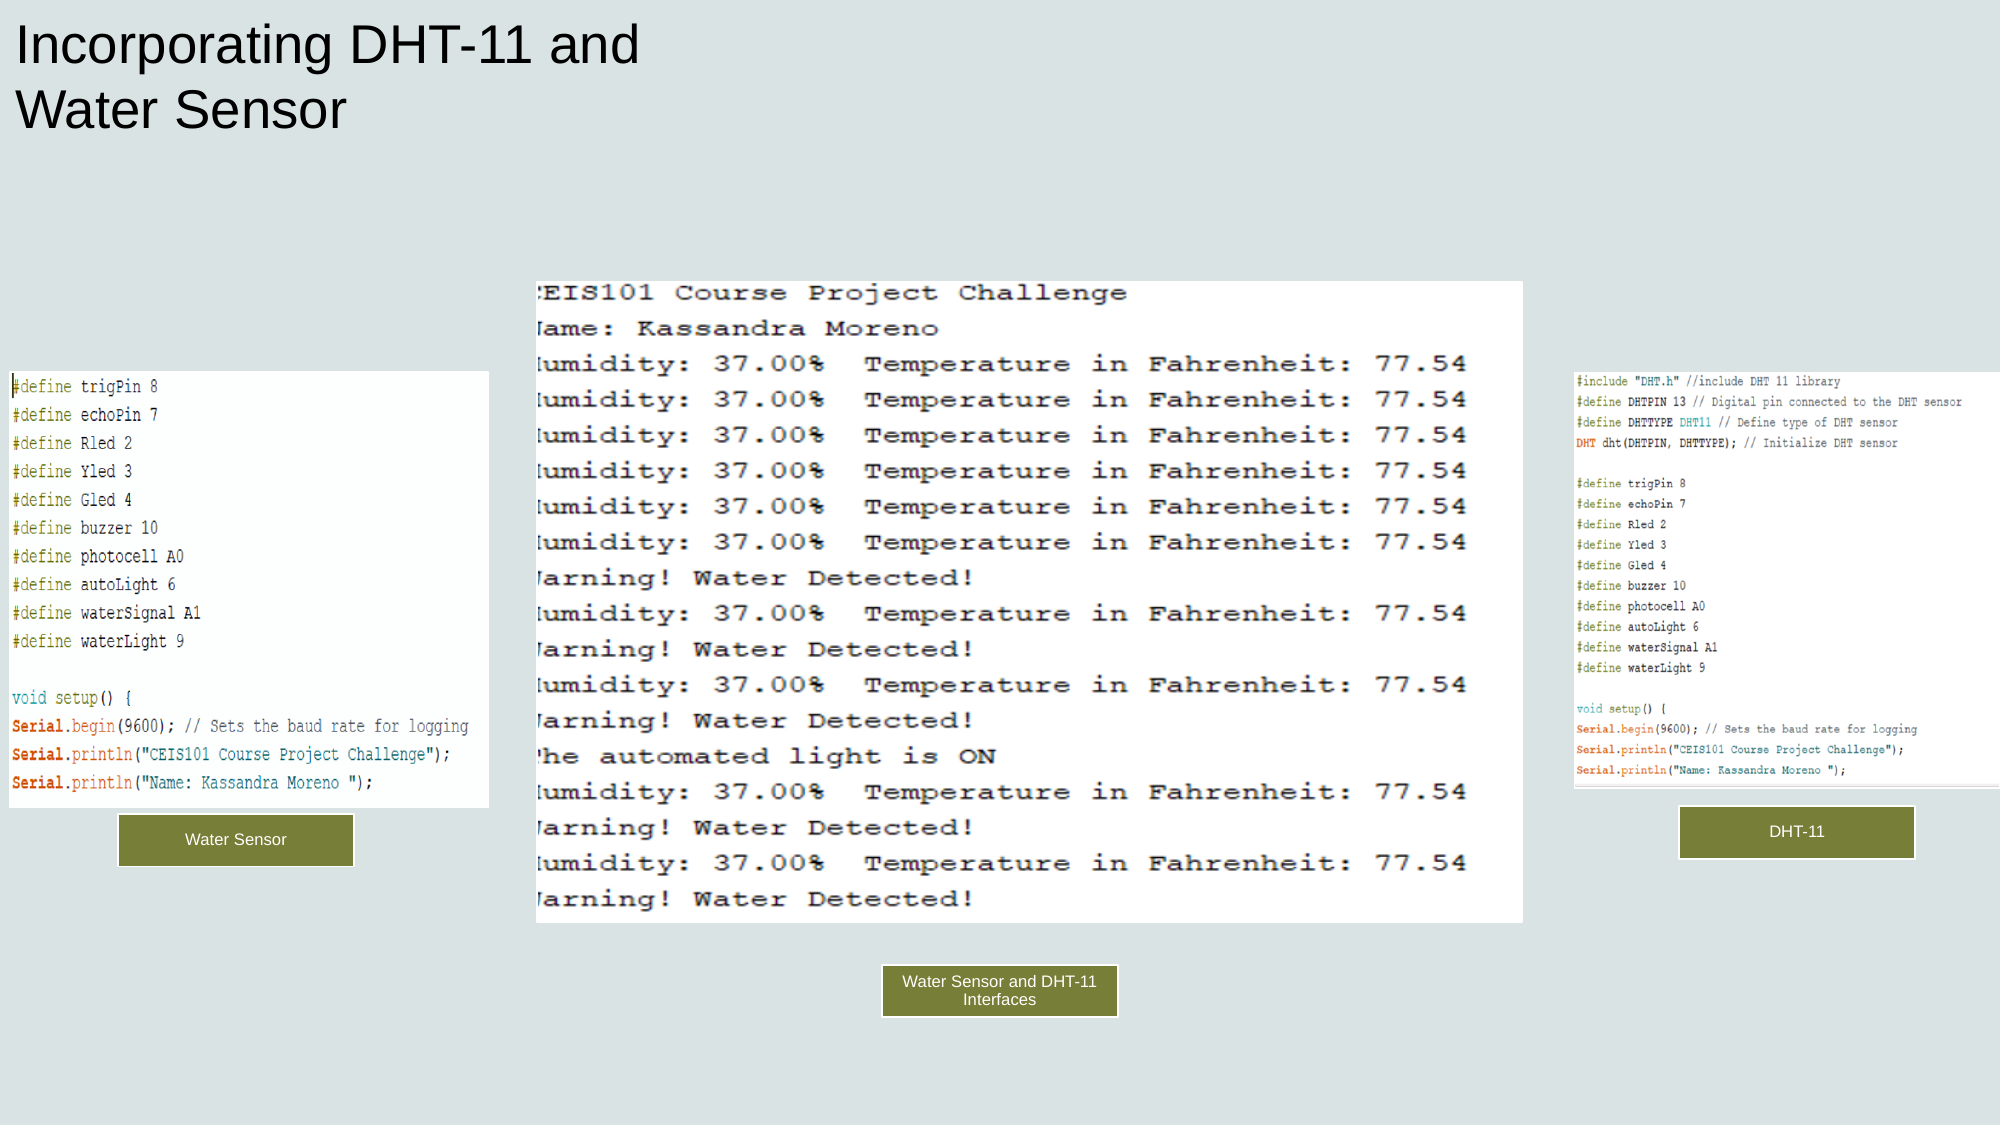

# Incorporating DHT-11 and Water Sensor
Water Sensor

Water Sensor and DHT-11 Interfaces

DHT-11